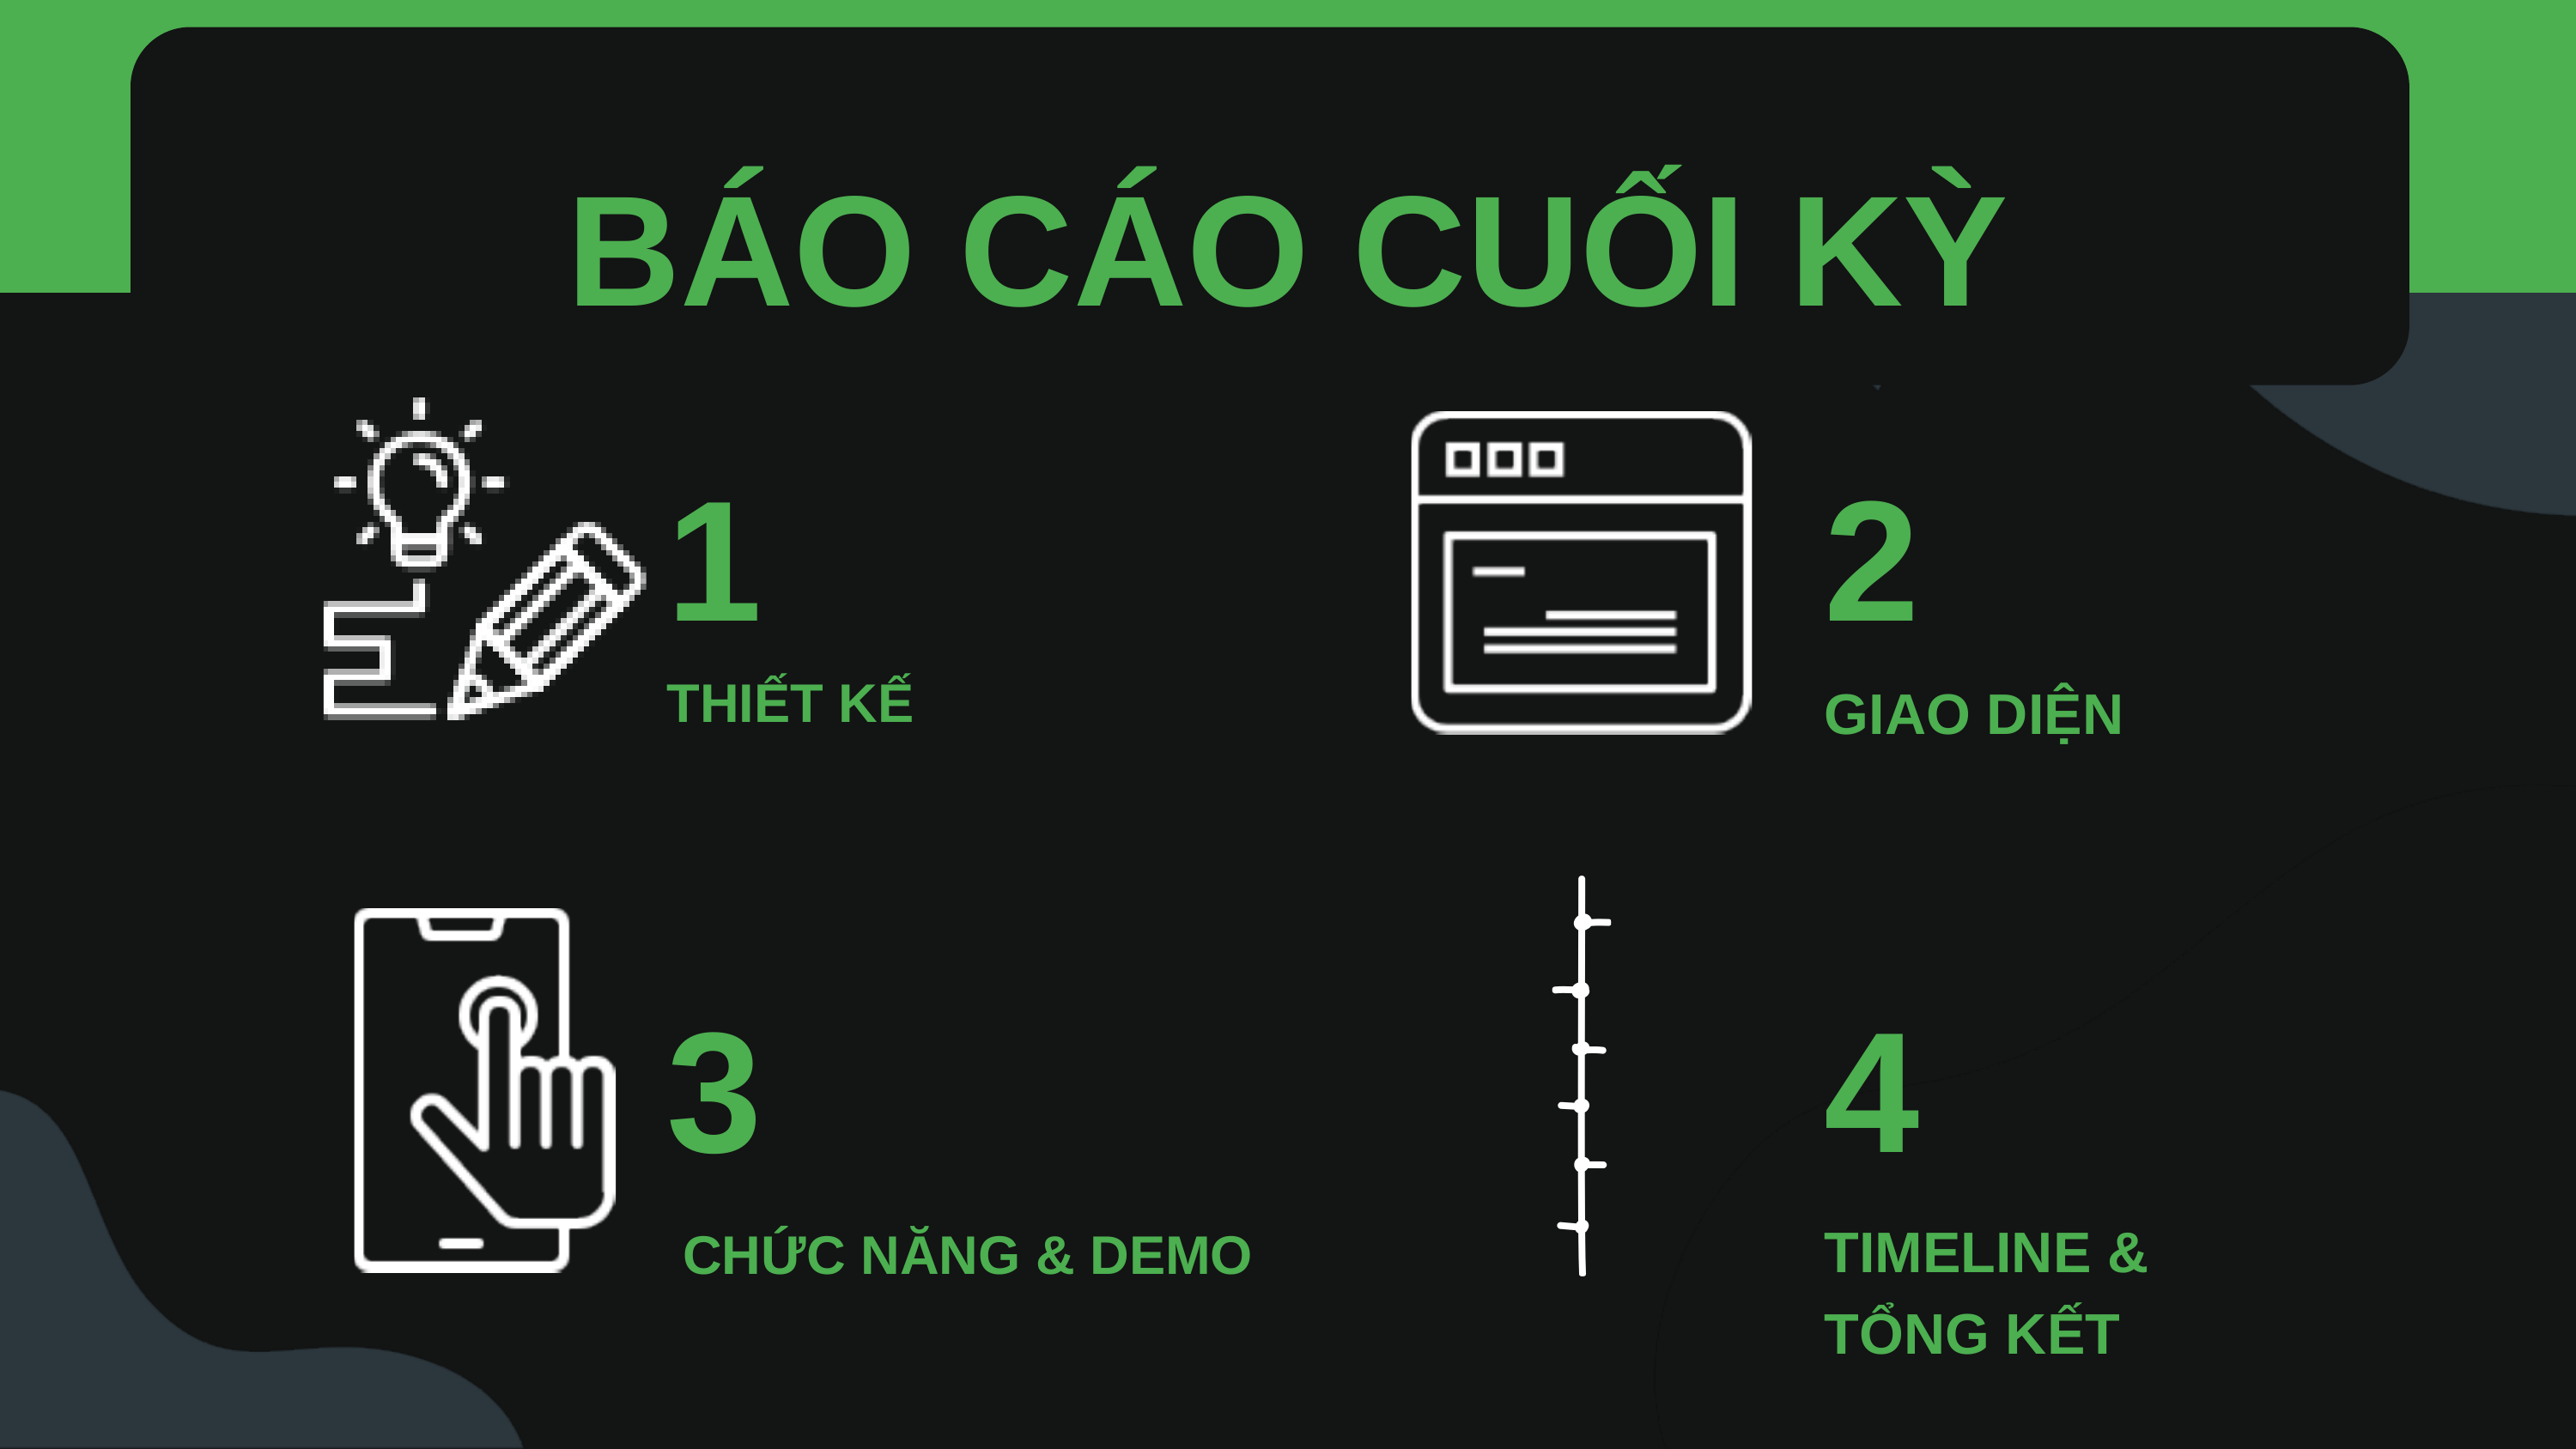

BÁO CÁO CUỐI KỲ

1
2

THIẾT KẾ
GIAO DIỆN

3
4
TIMELINE & TỔNG KẾT
CHỨC NĂNG & DEMO